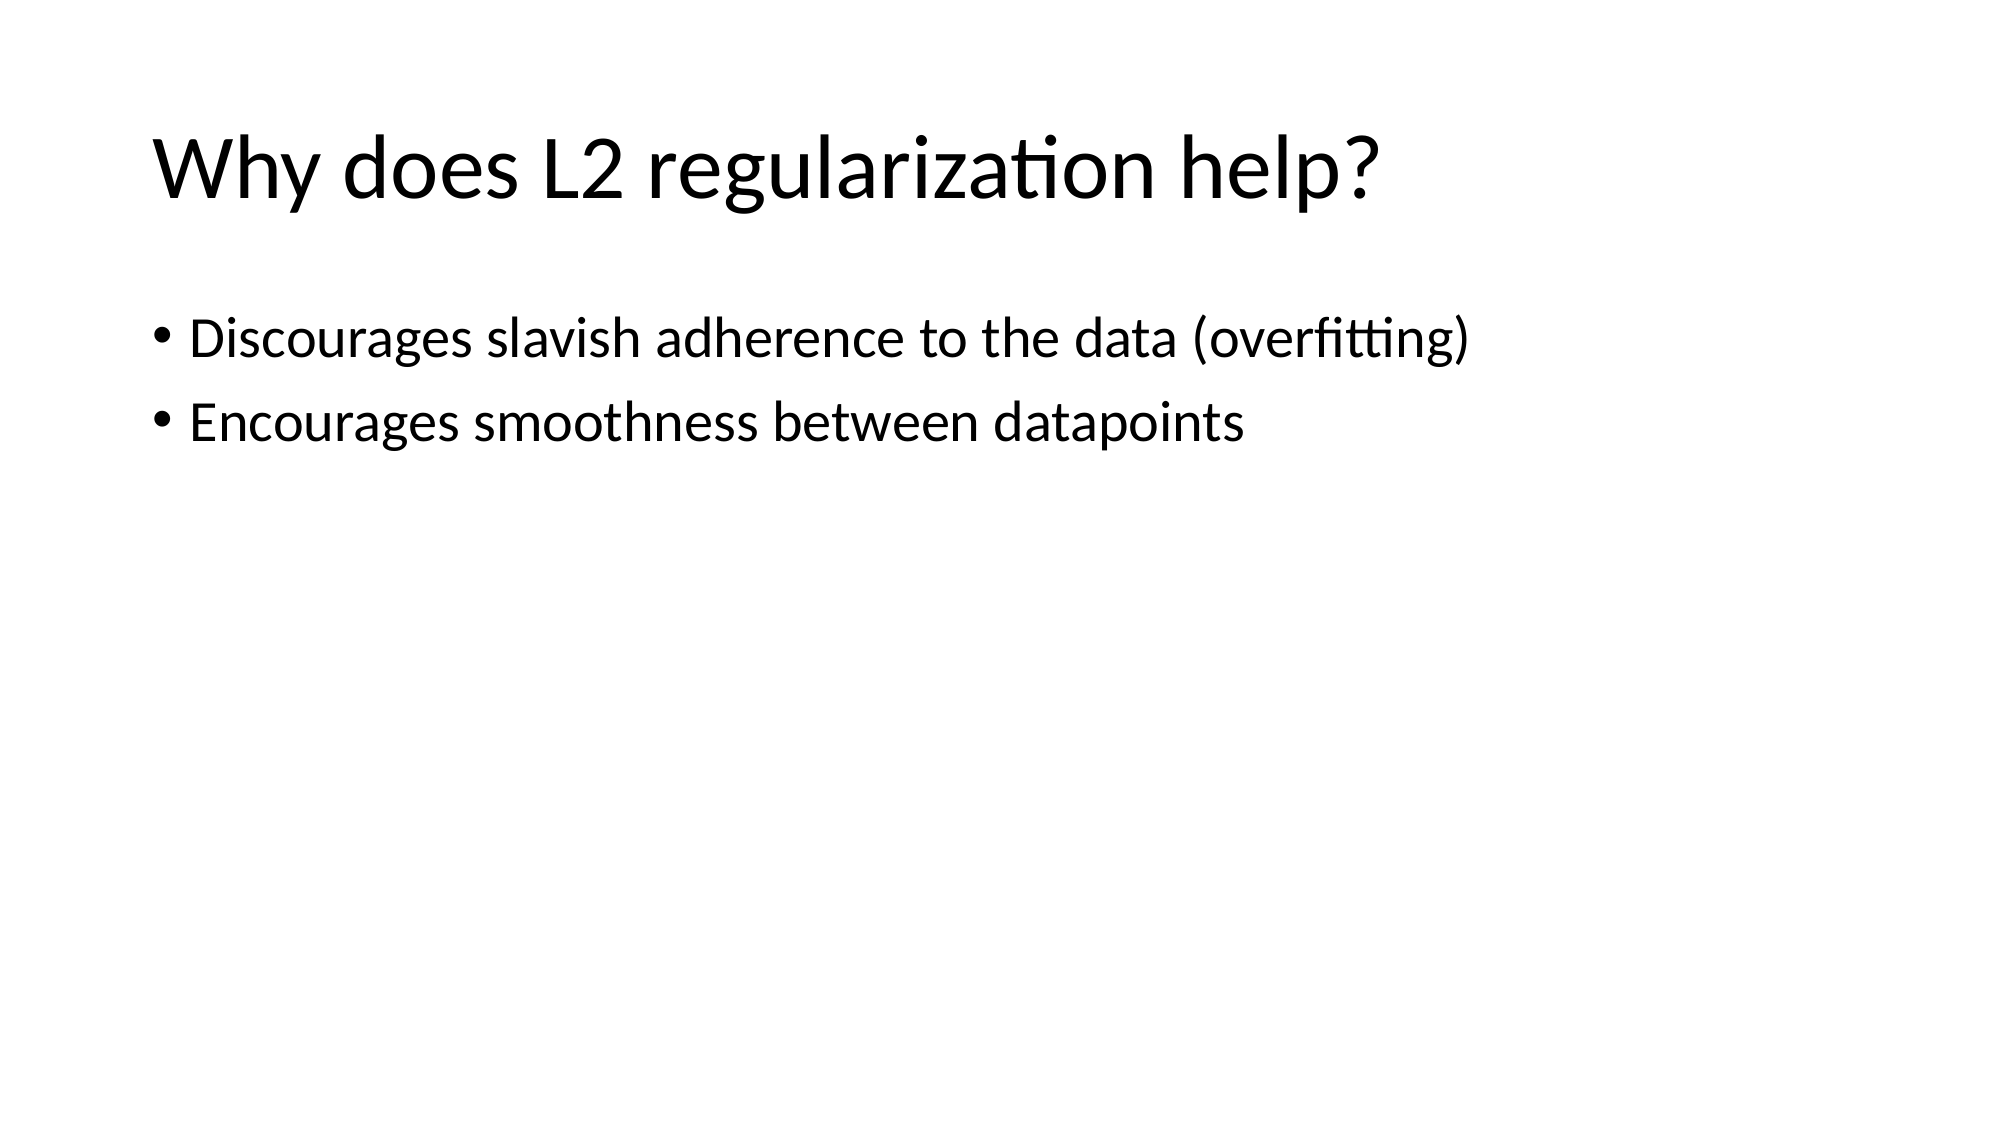

# Why does L2 regularization help?
Discourages slavish adherence to the data (overfitting)
Encourages smoothness between datapoints